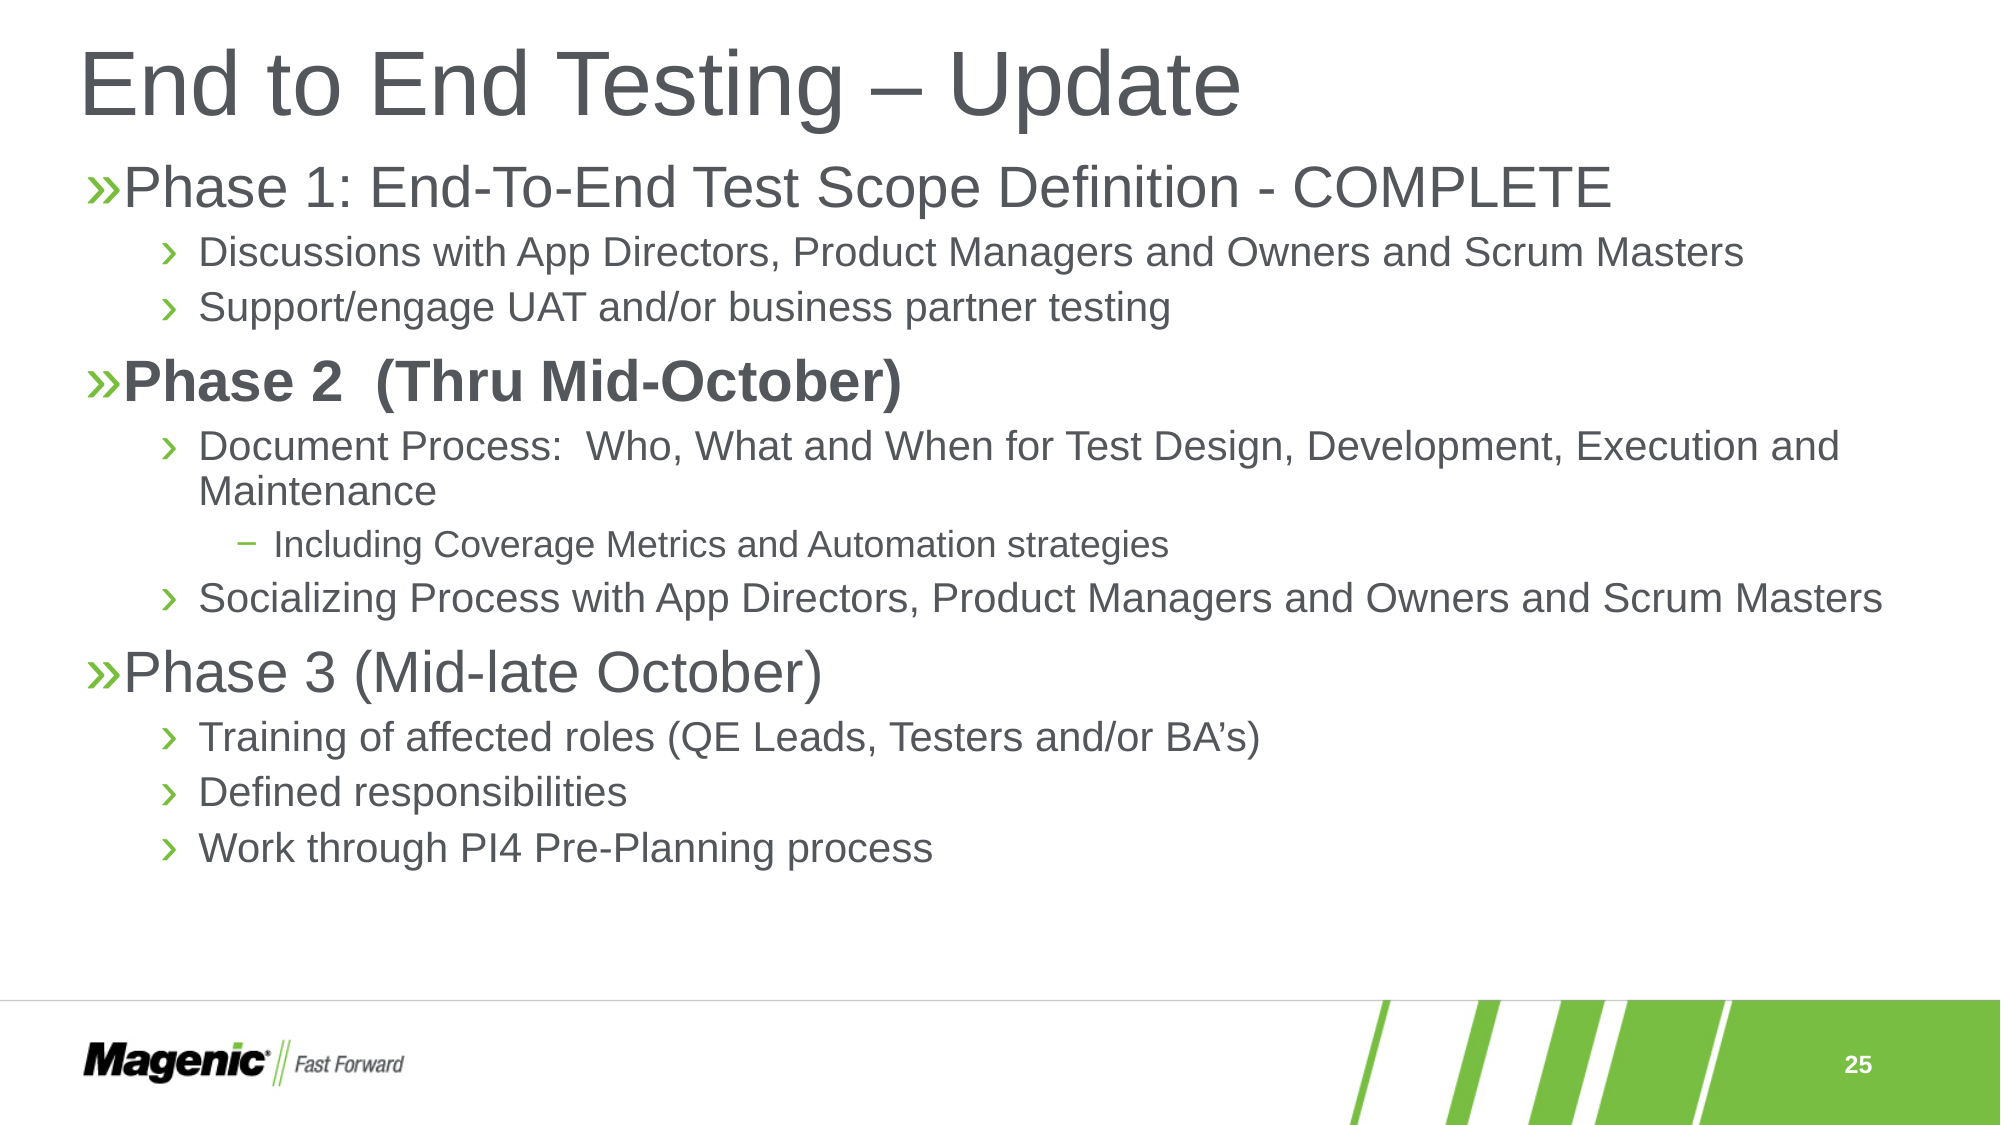

# End to End Testing – Update
Phase 1: End-To-End Test Scope Definition - COMPLETE
Discussions with App Directors, Product Managers and Owners and Scrum Masters
Support/engage UAT and/or business partner testing
Phase 2  (Thru Mid-October)
Document Process:  Who, What and When for Test Design, Development, Execution and Maintenance
Including Coverage Metrics and Automation strategies
Socializing Process with App Directors, Product Managers and Owners and Scrum Masters
Phase 3 (Mid-late October)
Training of affected roles (QE Leads, Testers and/or BA’s)
Defined responsibilities
Work through PI4 Pre-Planning process